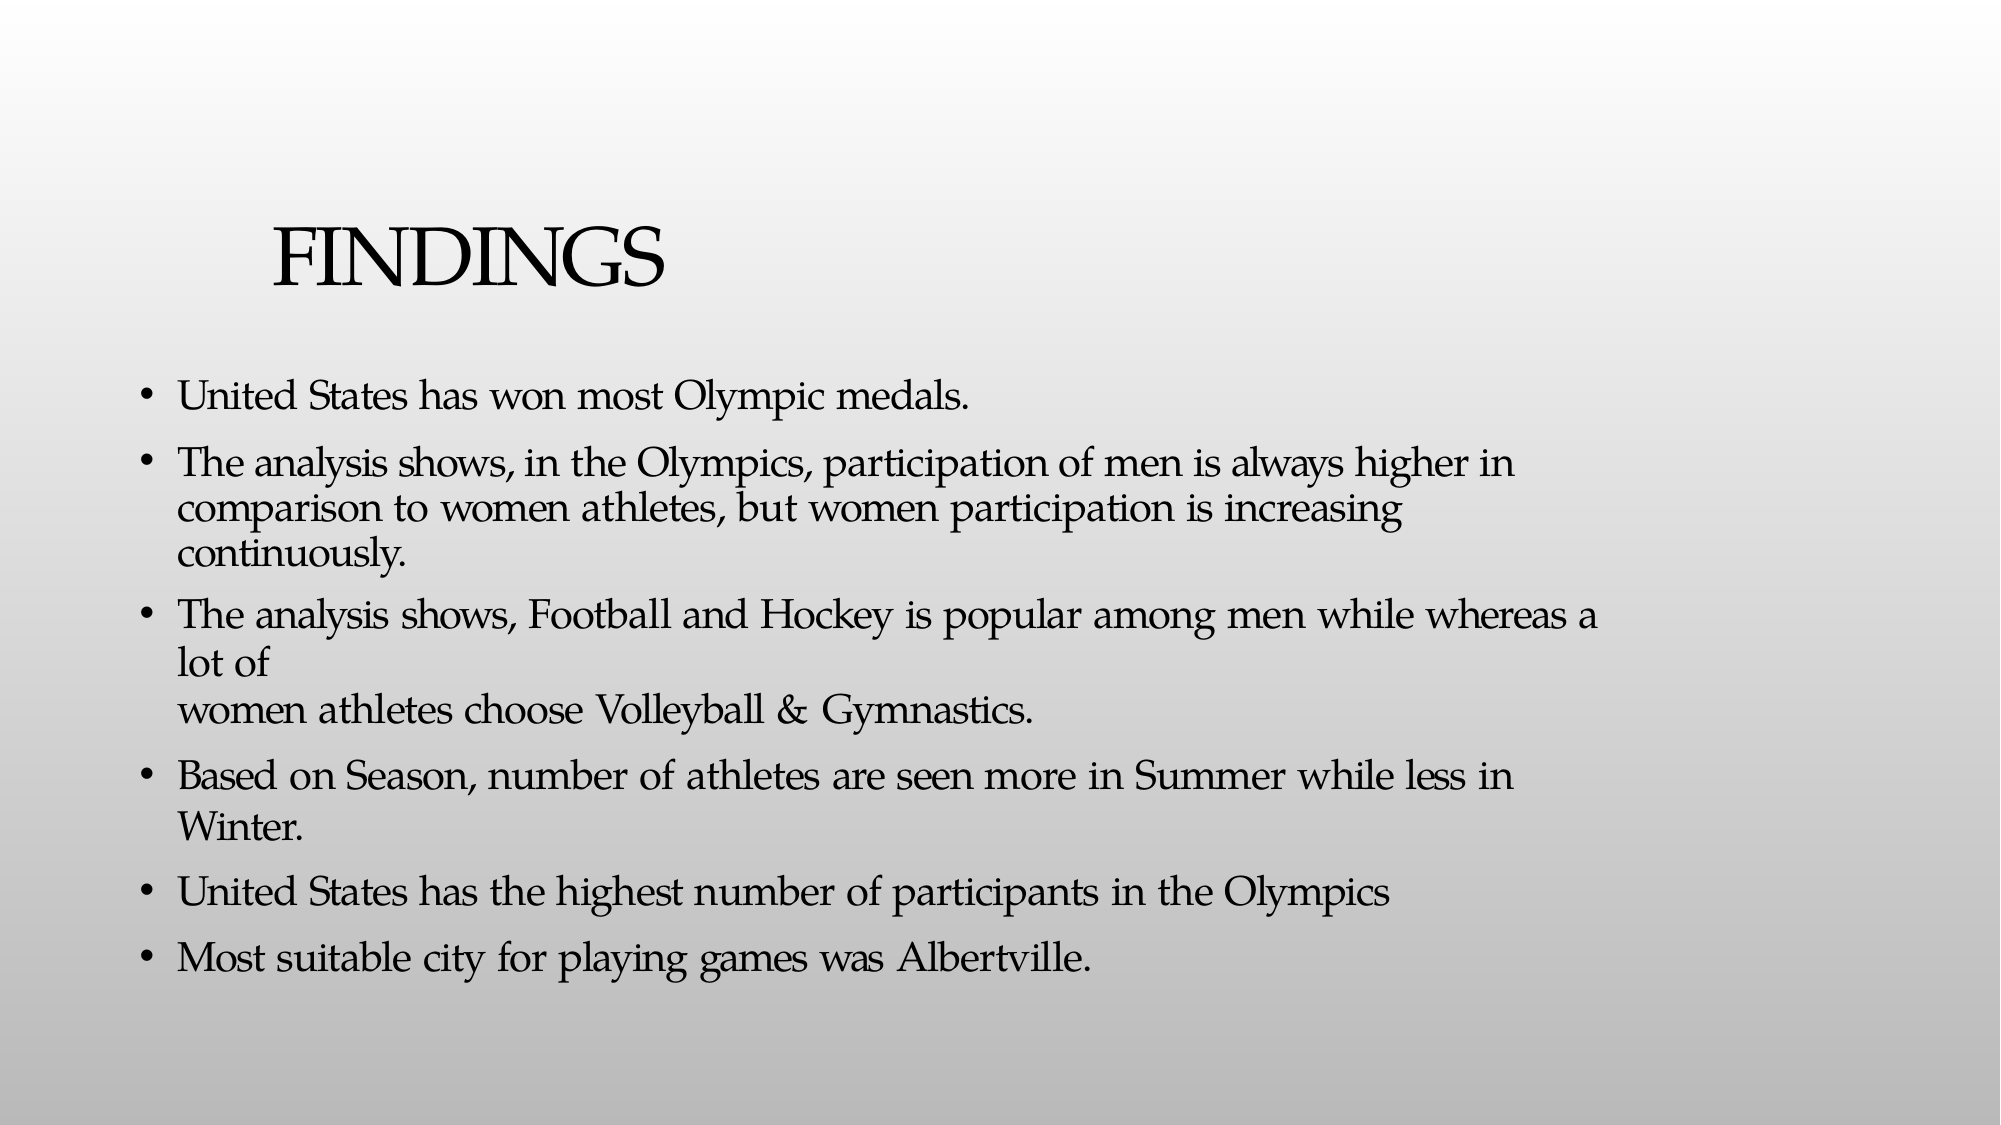

# Findings
United States has won most Olympic medals.
The analysis shows, in the Olympics, participation of men is always higher in  comparison to women athletes, but women participation is increasing continuously.
The analysis shows, Football and Hockey is popular among men while whereas a lot of
women athletes choose Volleyball & Gymnastics.
Based on Season, number of athletes are seen more in Summer while less in Winter.
United States has the highest number of participants in the Olympics
Most suitable city for playing games was Albertville.